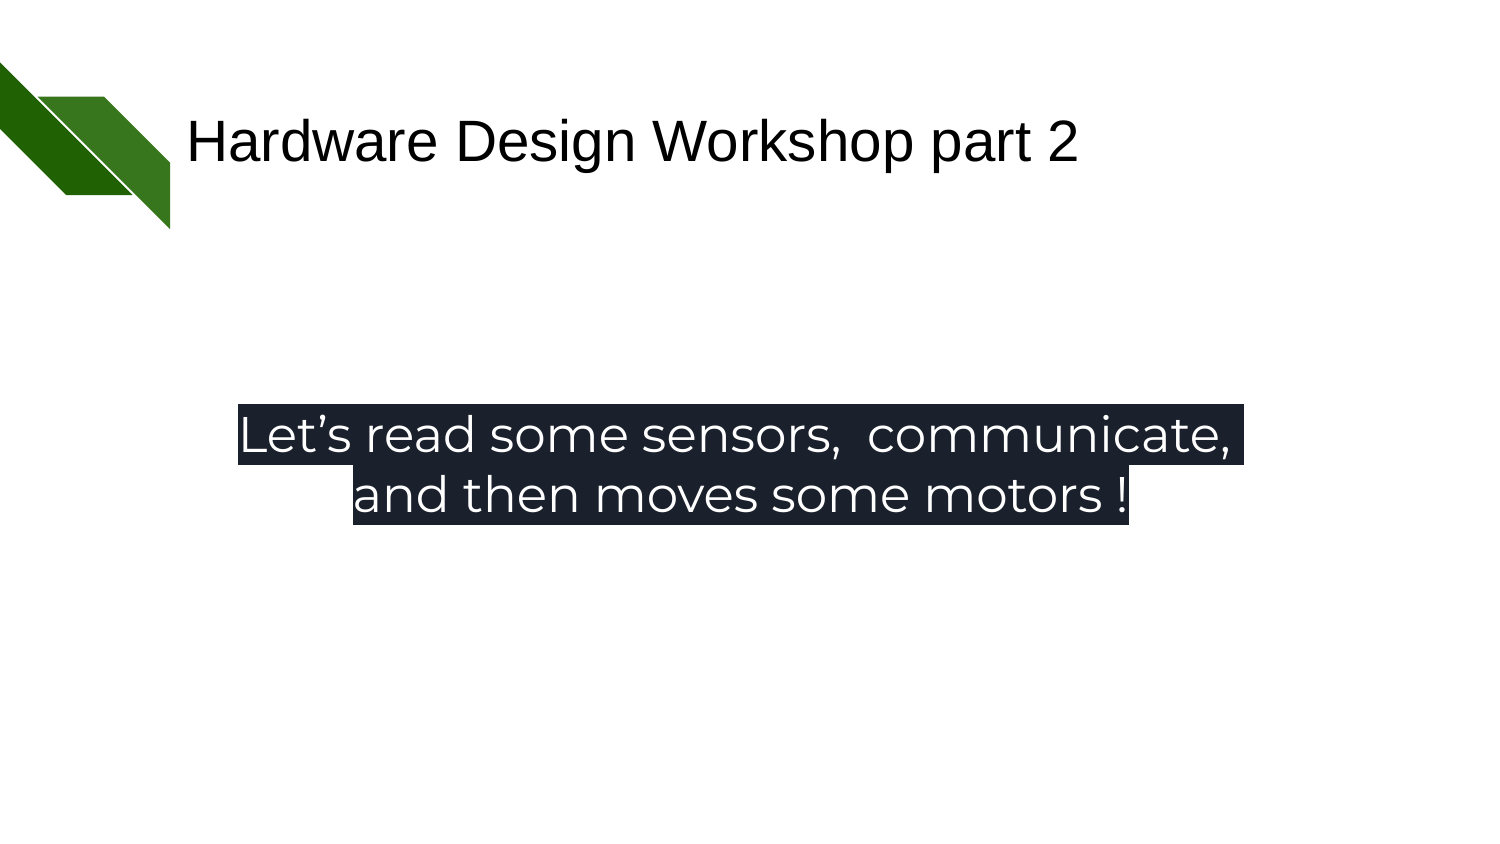

Hardware Design Workshop part 2
# Let’s read some sensors,  communicate,
and then moves some motors !